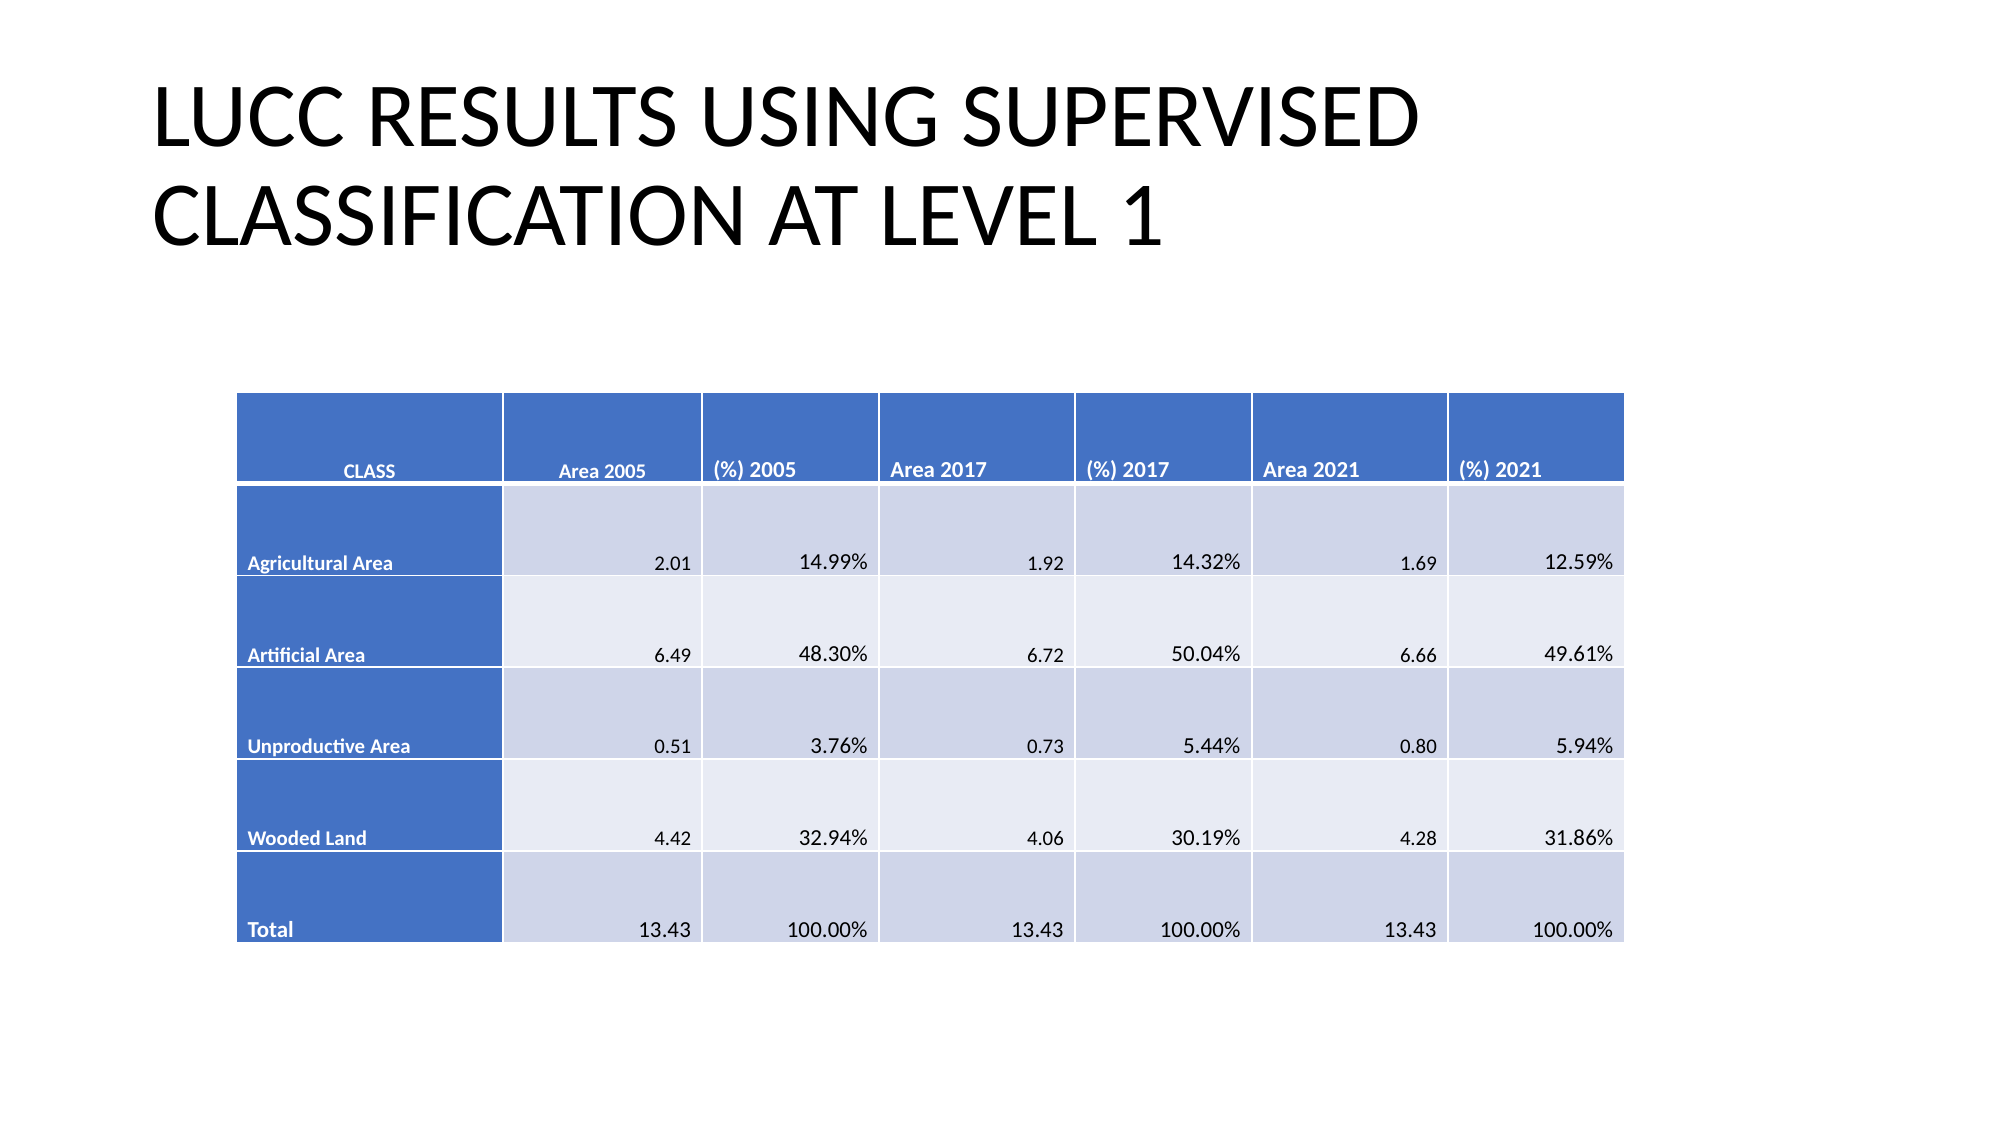

# lucc results using supervised classification at level 1
| CLASS | Area 2005 | (%) 2005 | Area 2017 | (%) 2017 | Area 2021 | (%) 2021 |
| --- | --- | --- | --- | --- | --- | --- |
| Agricultural Area | 2.01 | 14.99% | 1.92 | 14.32% | 1.69 | 12.59% |
| Artificial Area | 6.49 | 48.30% | 6.72 | 50.04% | 6.66 | 49.61% |
| Unproductive Area | 0.51 | 3.76% | 0.73 | 5.44% | 0.80 | 5.94% |
| Wooded Land | 4.42 | 32.94% | 4.06 | 30.19% | 4.28 | 31.86% |
| Total | 13.43 | 100.00% | 13.43 | 100.00% | 13.43 | 100.00% |